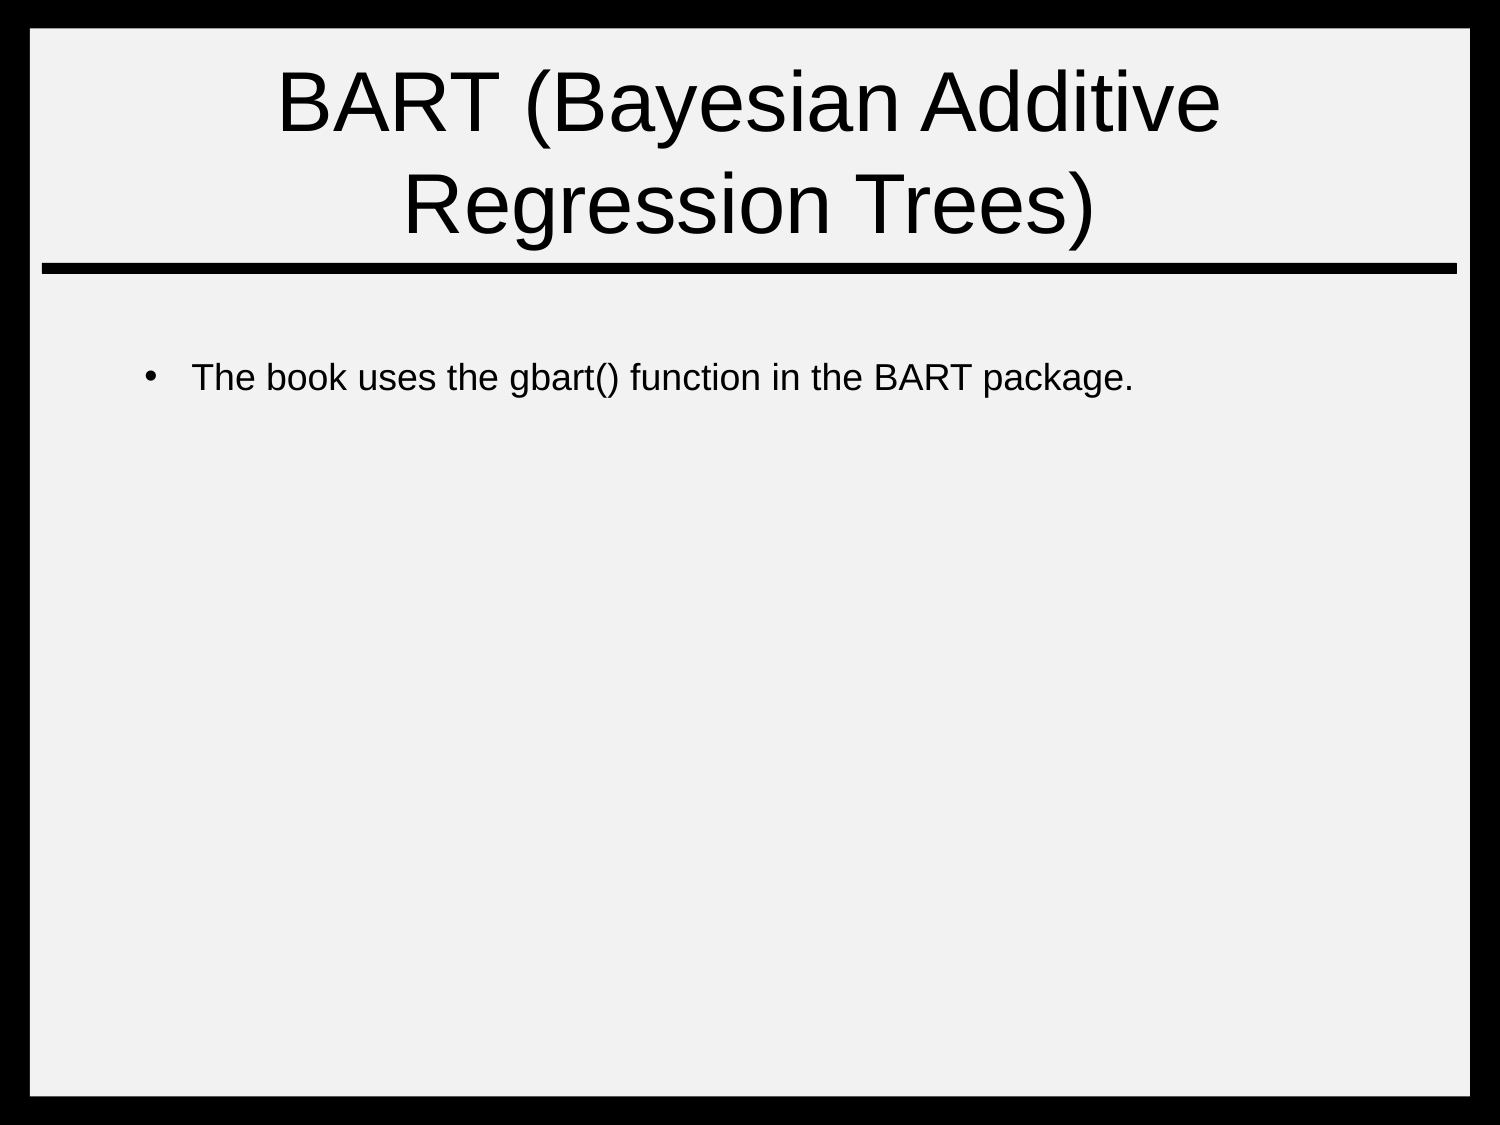

# BART (Bayesian Additive Regression Trees)
The book uses the gbart() function in the BART package.